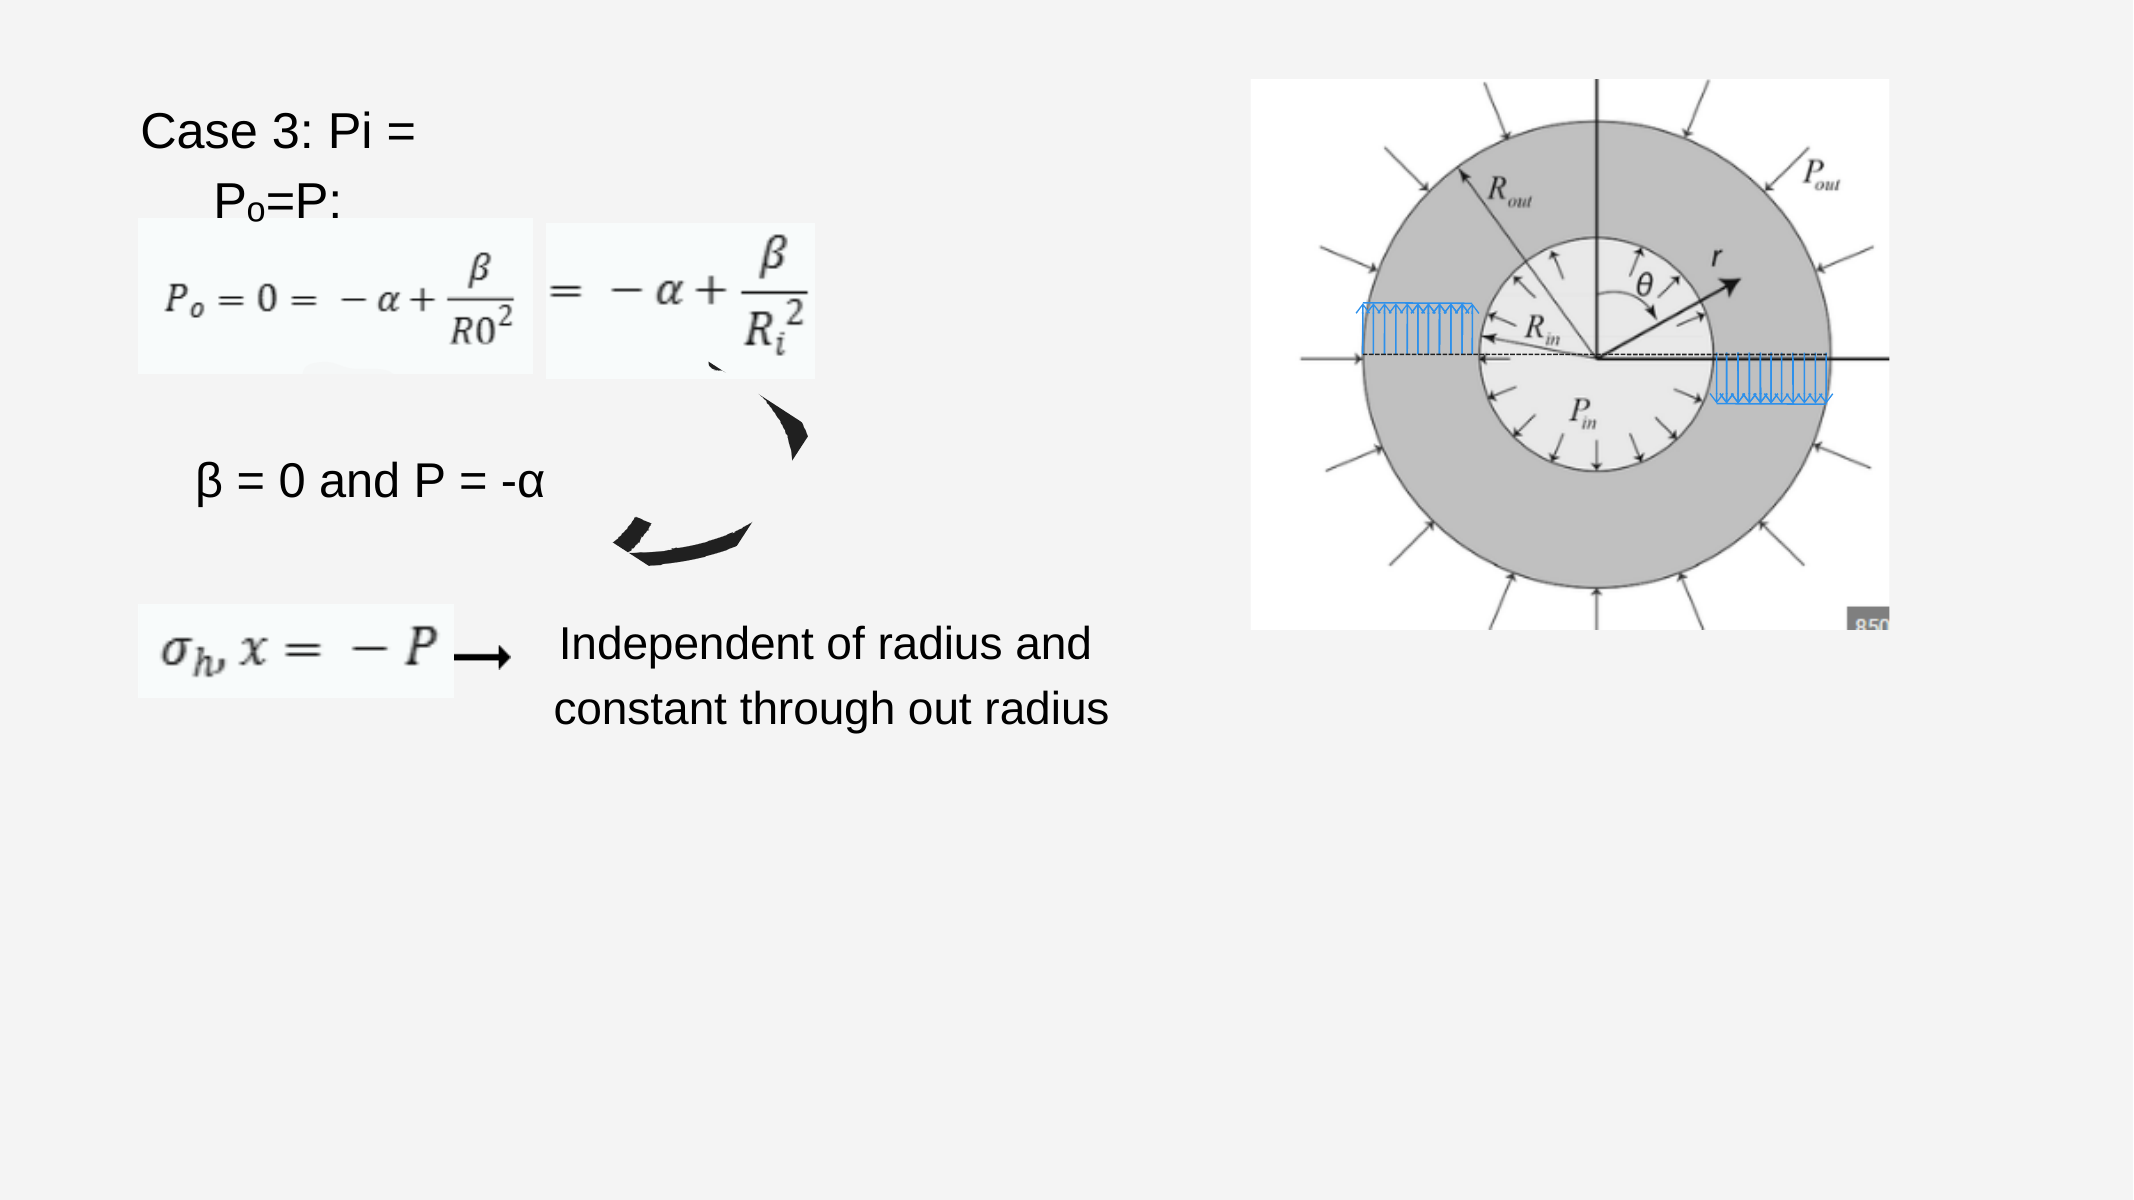

Case 3: Pi = Pₒ=P:

β = 0 and P = -α

Independent of radius and
constant through out radius